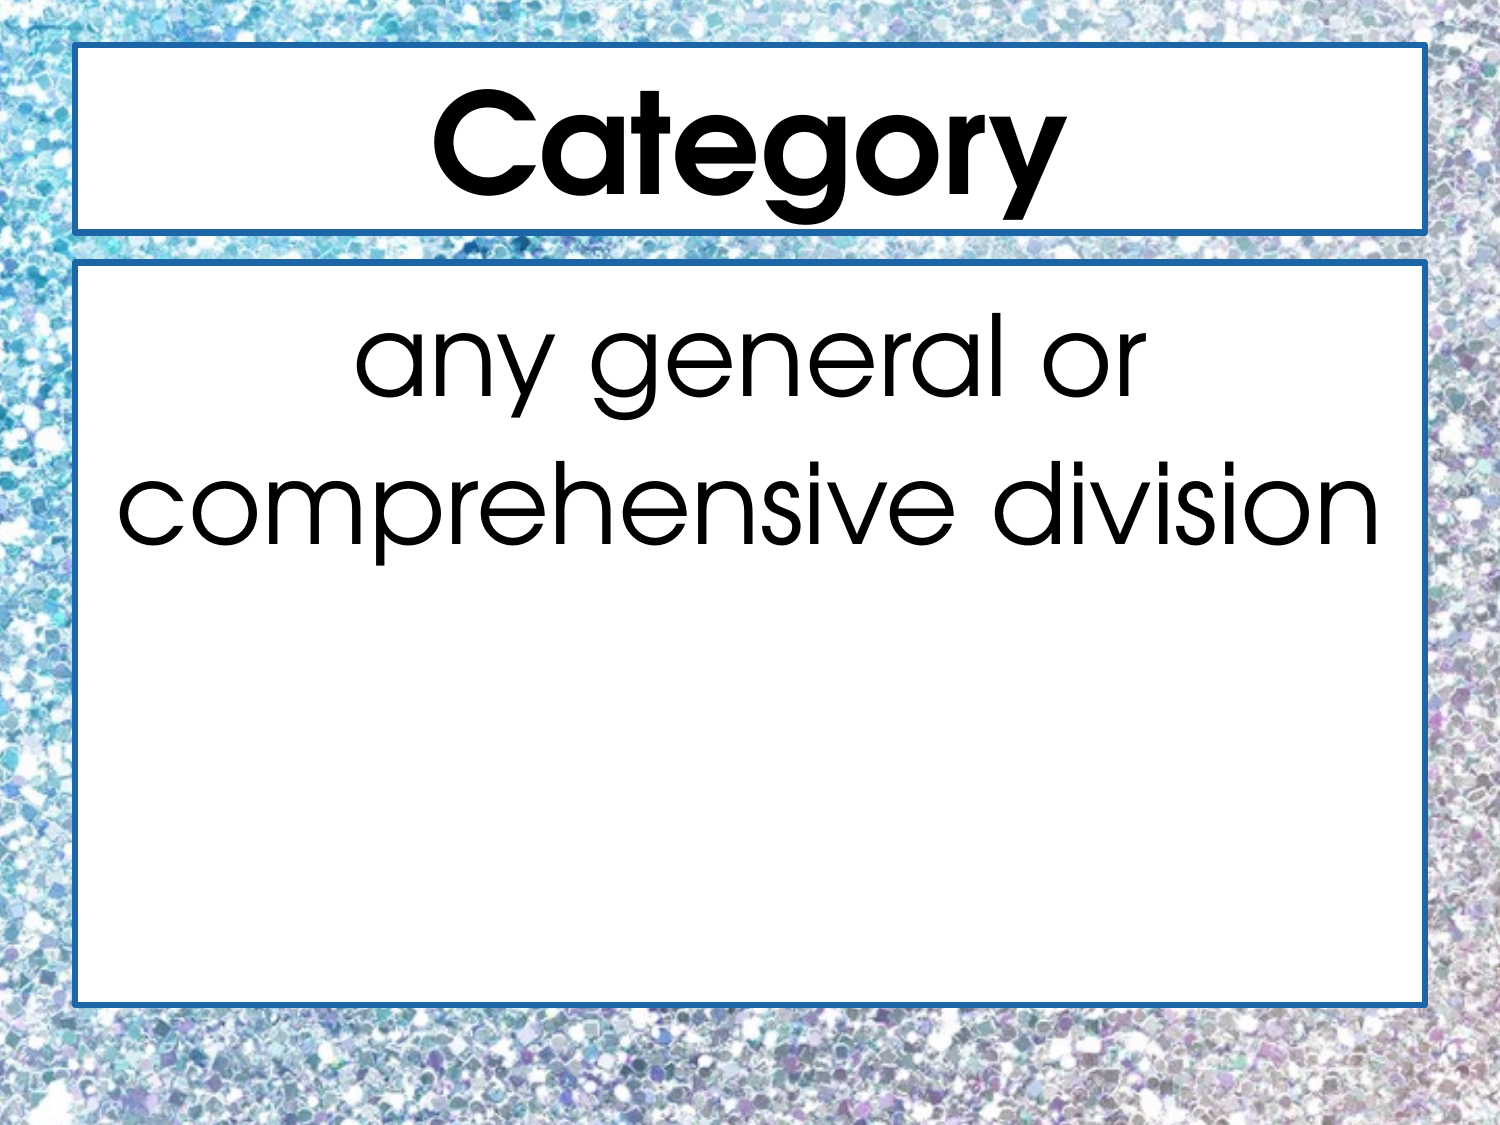

# Category
any general or comprehensive division